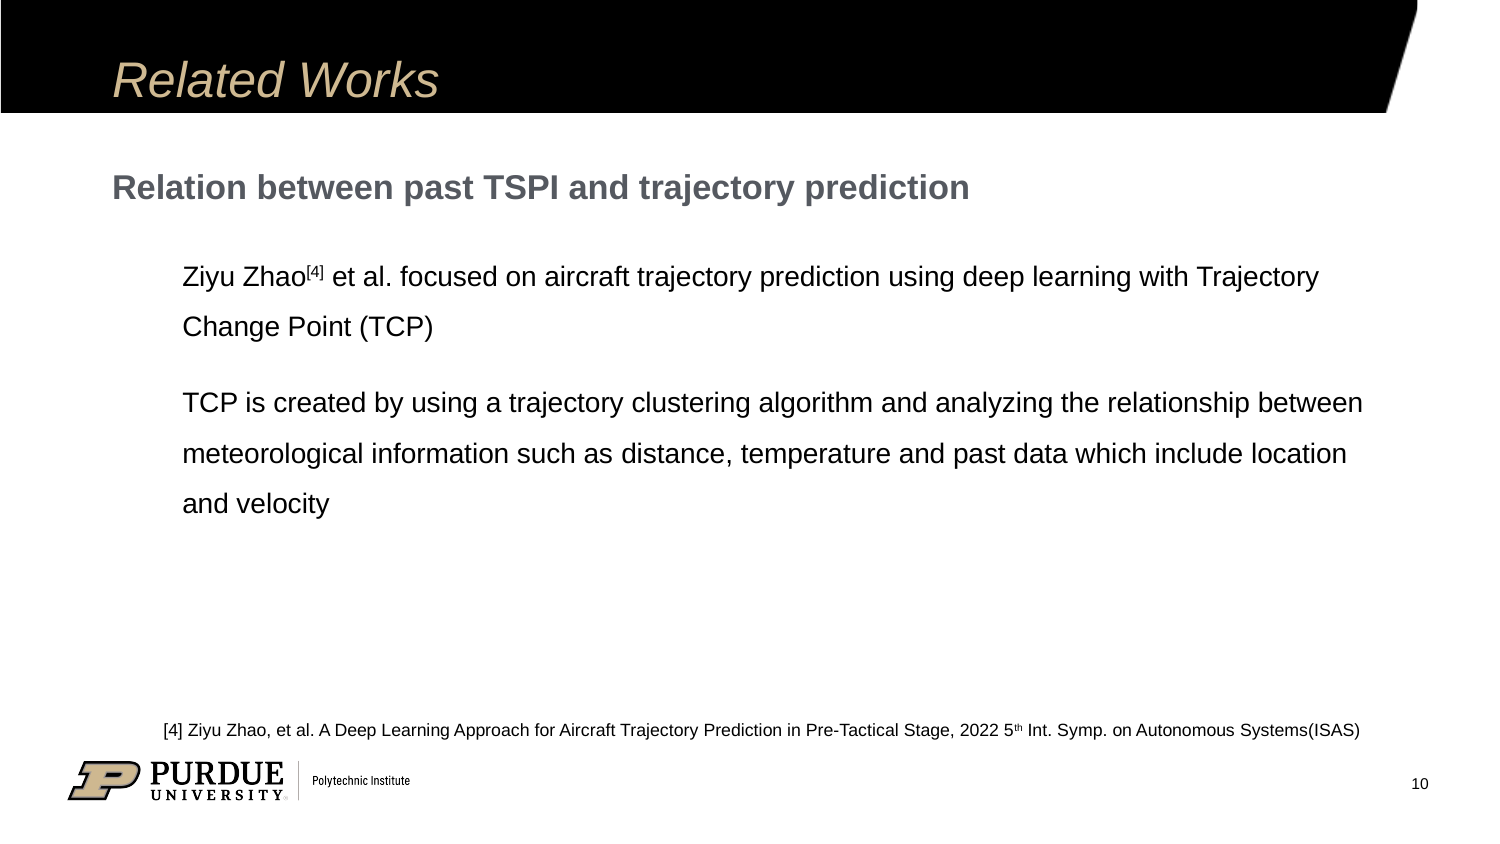

# Related Works
Relation between past TSPI and trajectory prediction
Ziyu Zhao[4] et al. focused on aircraft trajectory prediction using deep learning with Trajectory Change Point (TCP)

TCP is created by using a trajectory clustering algorithm and analyzing the relationship between meteorological information such as distance, temperature and past data which include location and velocity
[4] Ziyu Zhao, et al. A Deep Learning Approach for Aircraft Trajectory Prediction in Pre-Tactical Stage, 2022 5th Int. Symp. on Autonomous Systems(ISAS)
10